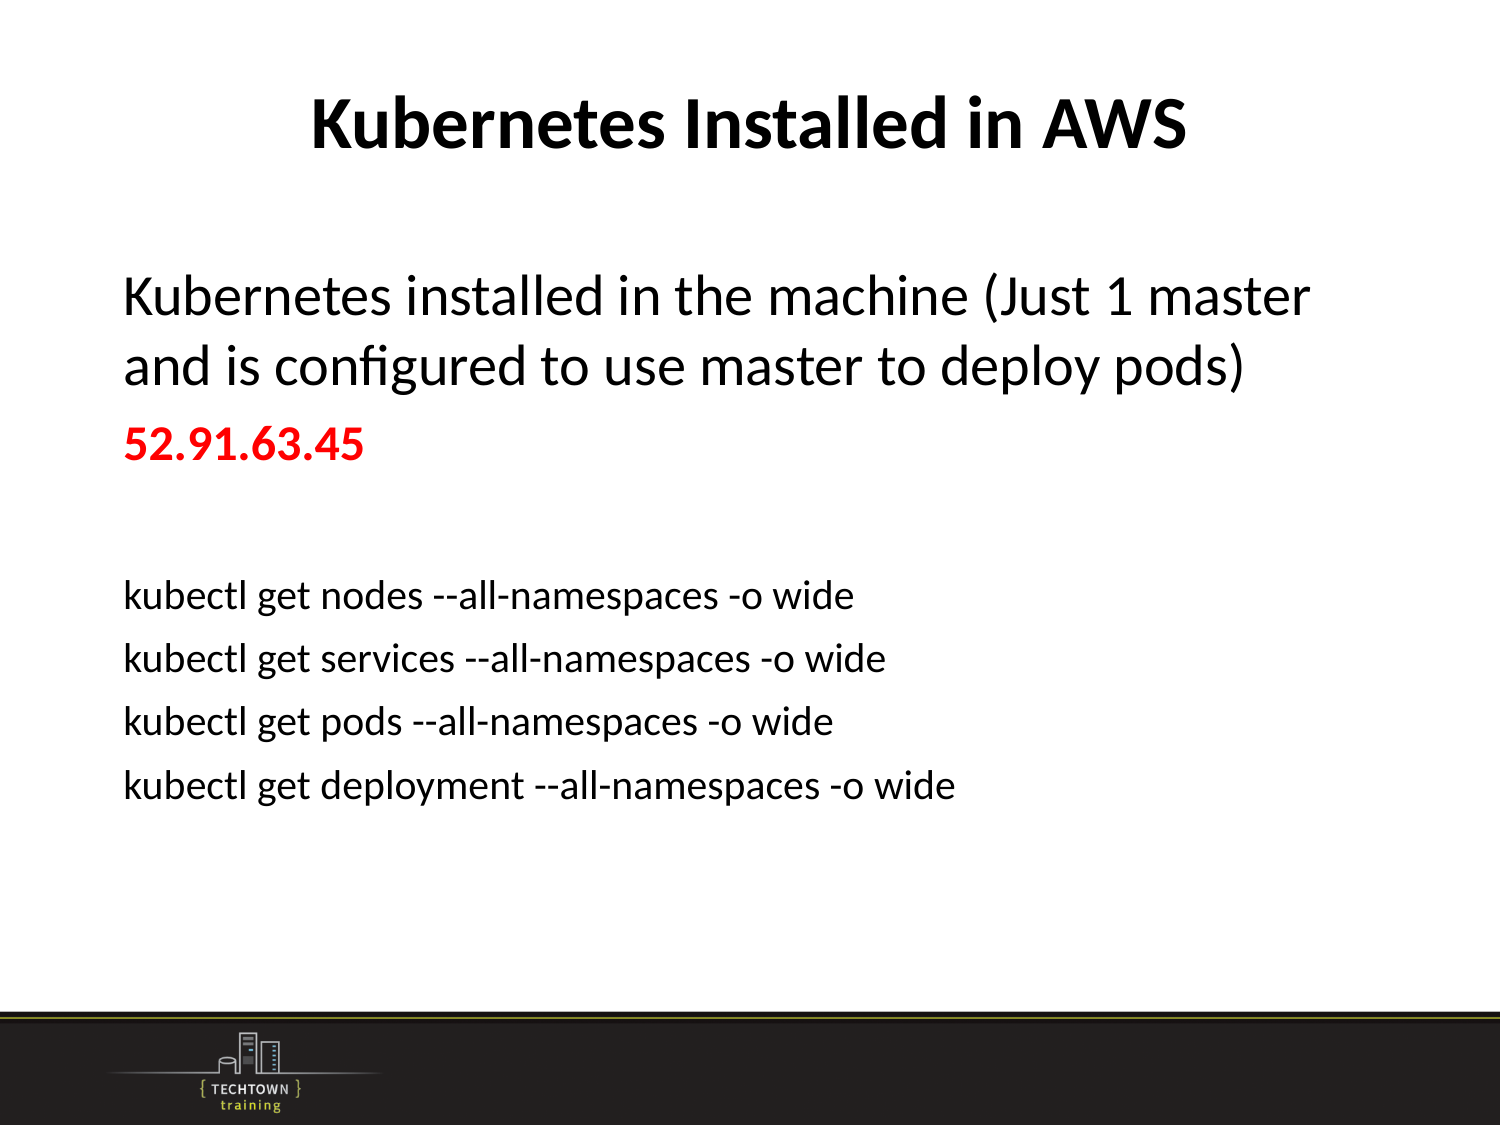

# Kubernetes Installed in AWS
Kubernetes installed in the machine (Just 1 master and is configured to use master to deploy pods)
52.91.63.45

kubectl get nodes --all-namespaces -o wide
kubectl get services --all-namespaces -o wide
kubectl get pods --all-namespaces -o wide
kubectl get deployment --all-namespaces -o wide